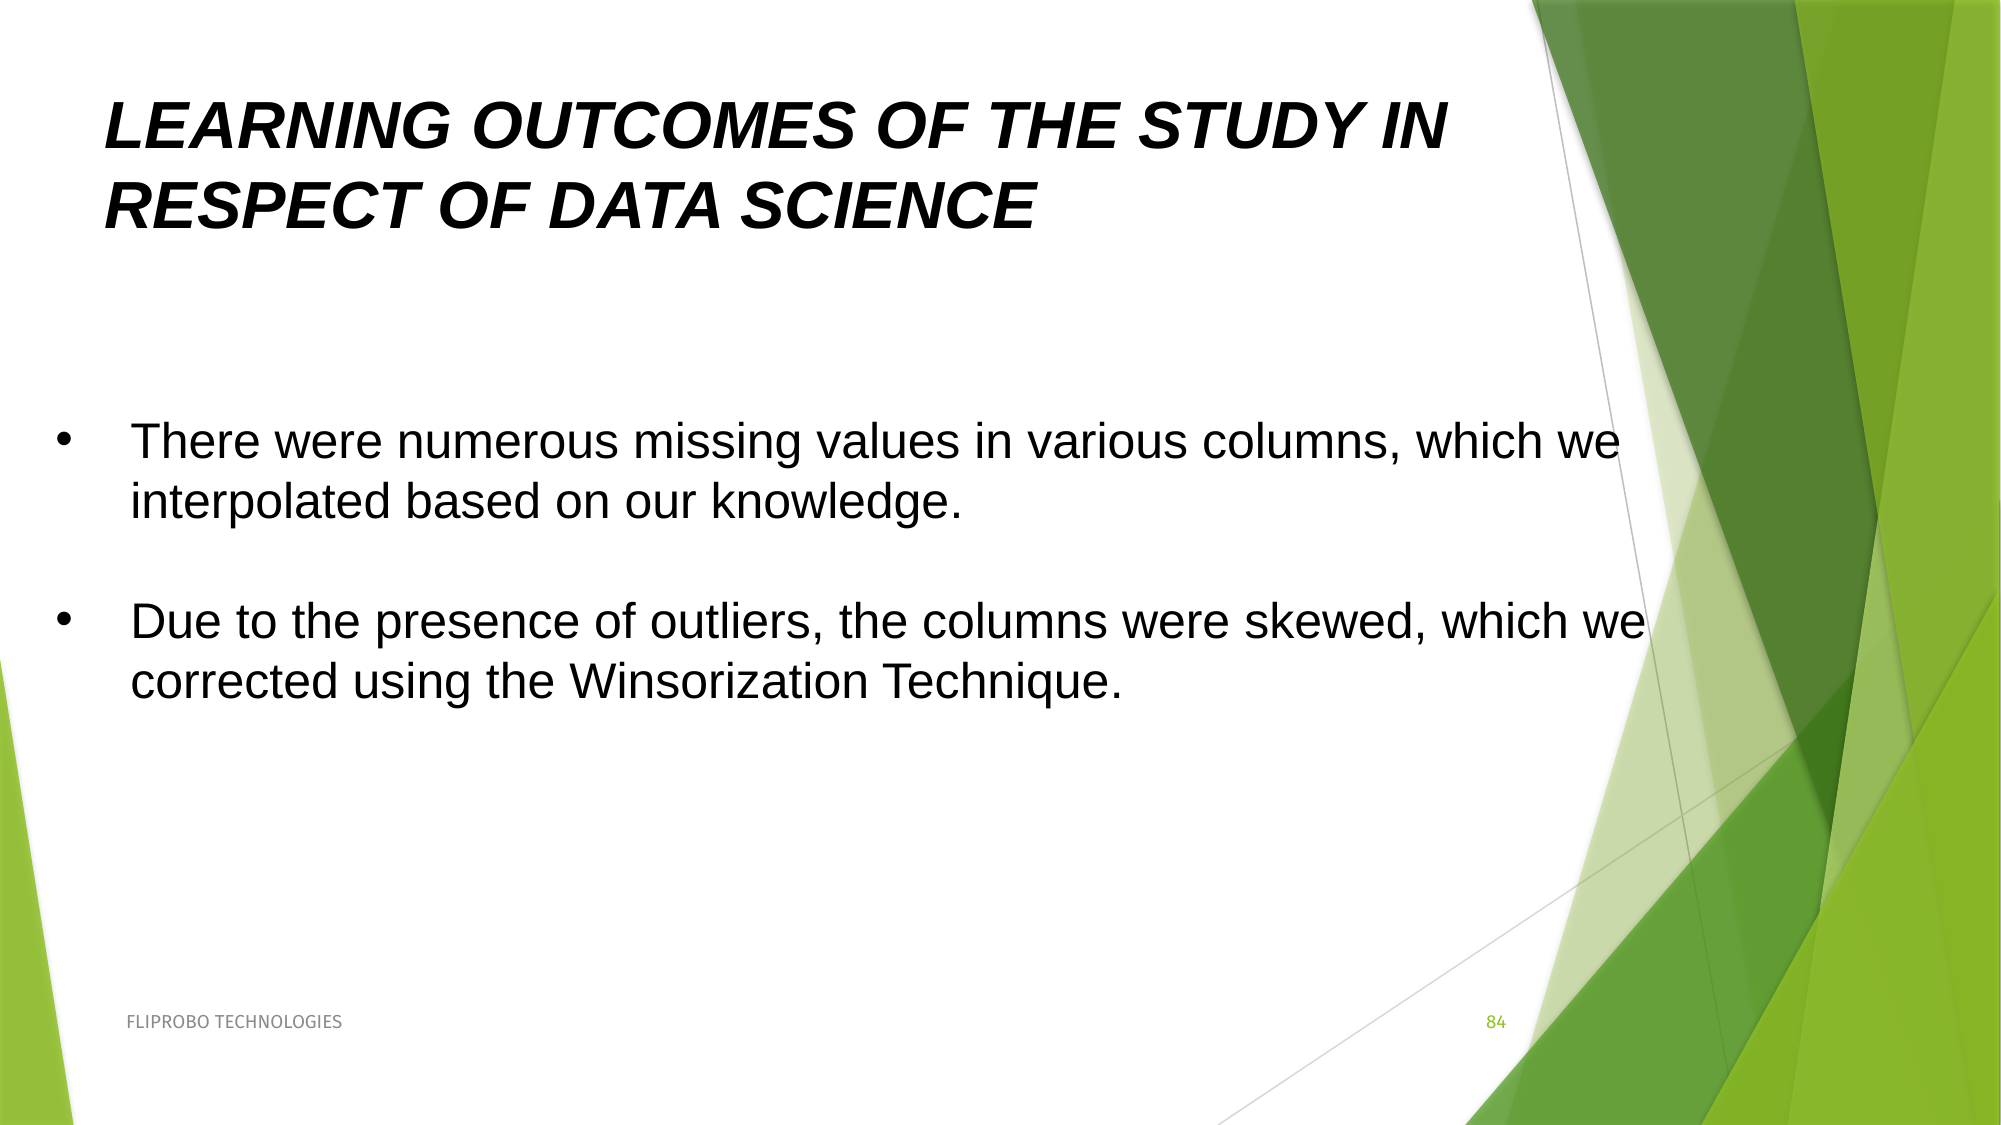

LEARNING OUTCOMES OF THE STUDY IN RESPECT OF DATA SCIENCE

There were numerous missing values in various columns, which we interpolated based on our knowledge.

Due to the presence of outliers, the columns were skewed, which we corrected using the Winsorization Technique.
FLIPROBO TECHNOLOGIES
84